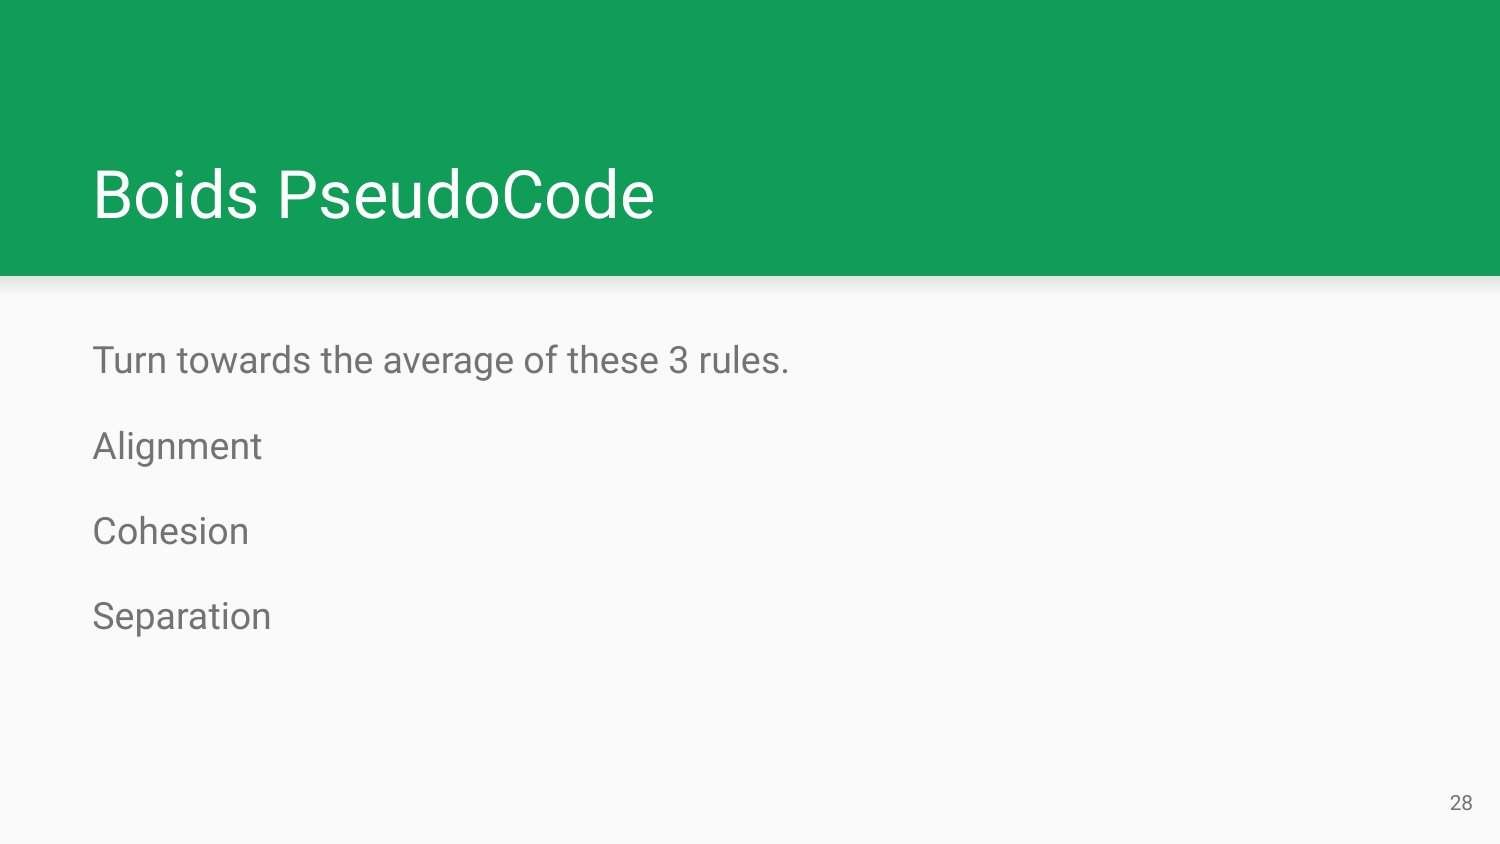

# Boids PseudoCode
Turn towards the average of these 3 rules.
Alignment
Cohesion
Separation

28